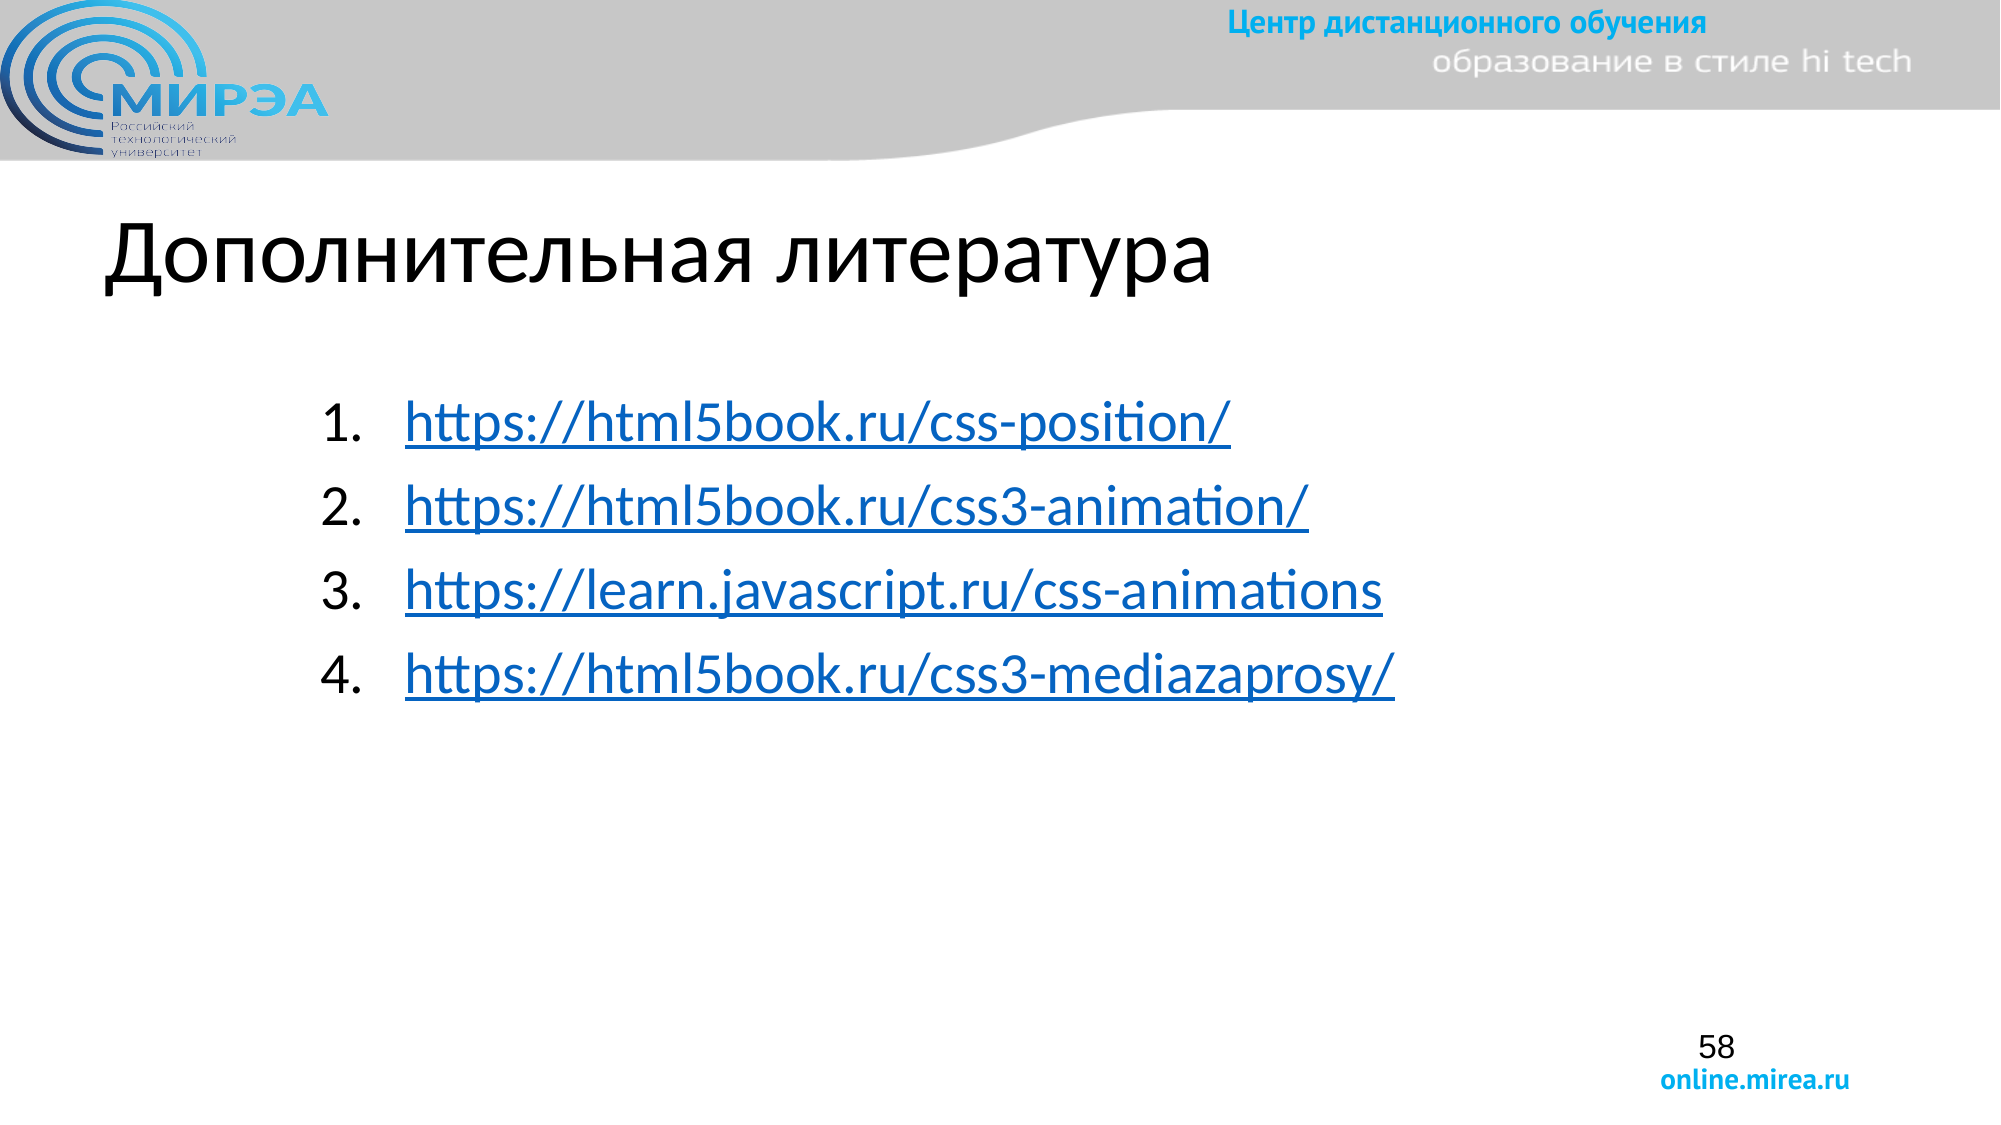

# Дополнительная литература
https://html5book.ru/css-position/
https://html5book.ru/css3-animation/
https://learn.javascript.ru/css-animations
https://html5book.ru/css3-mediazaprosy/
58